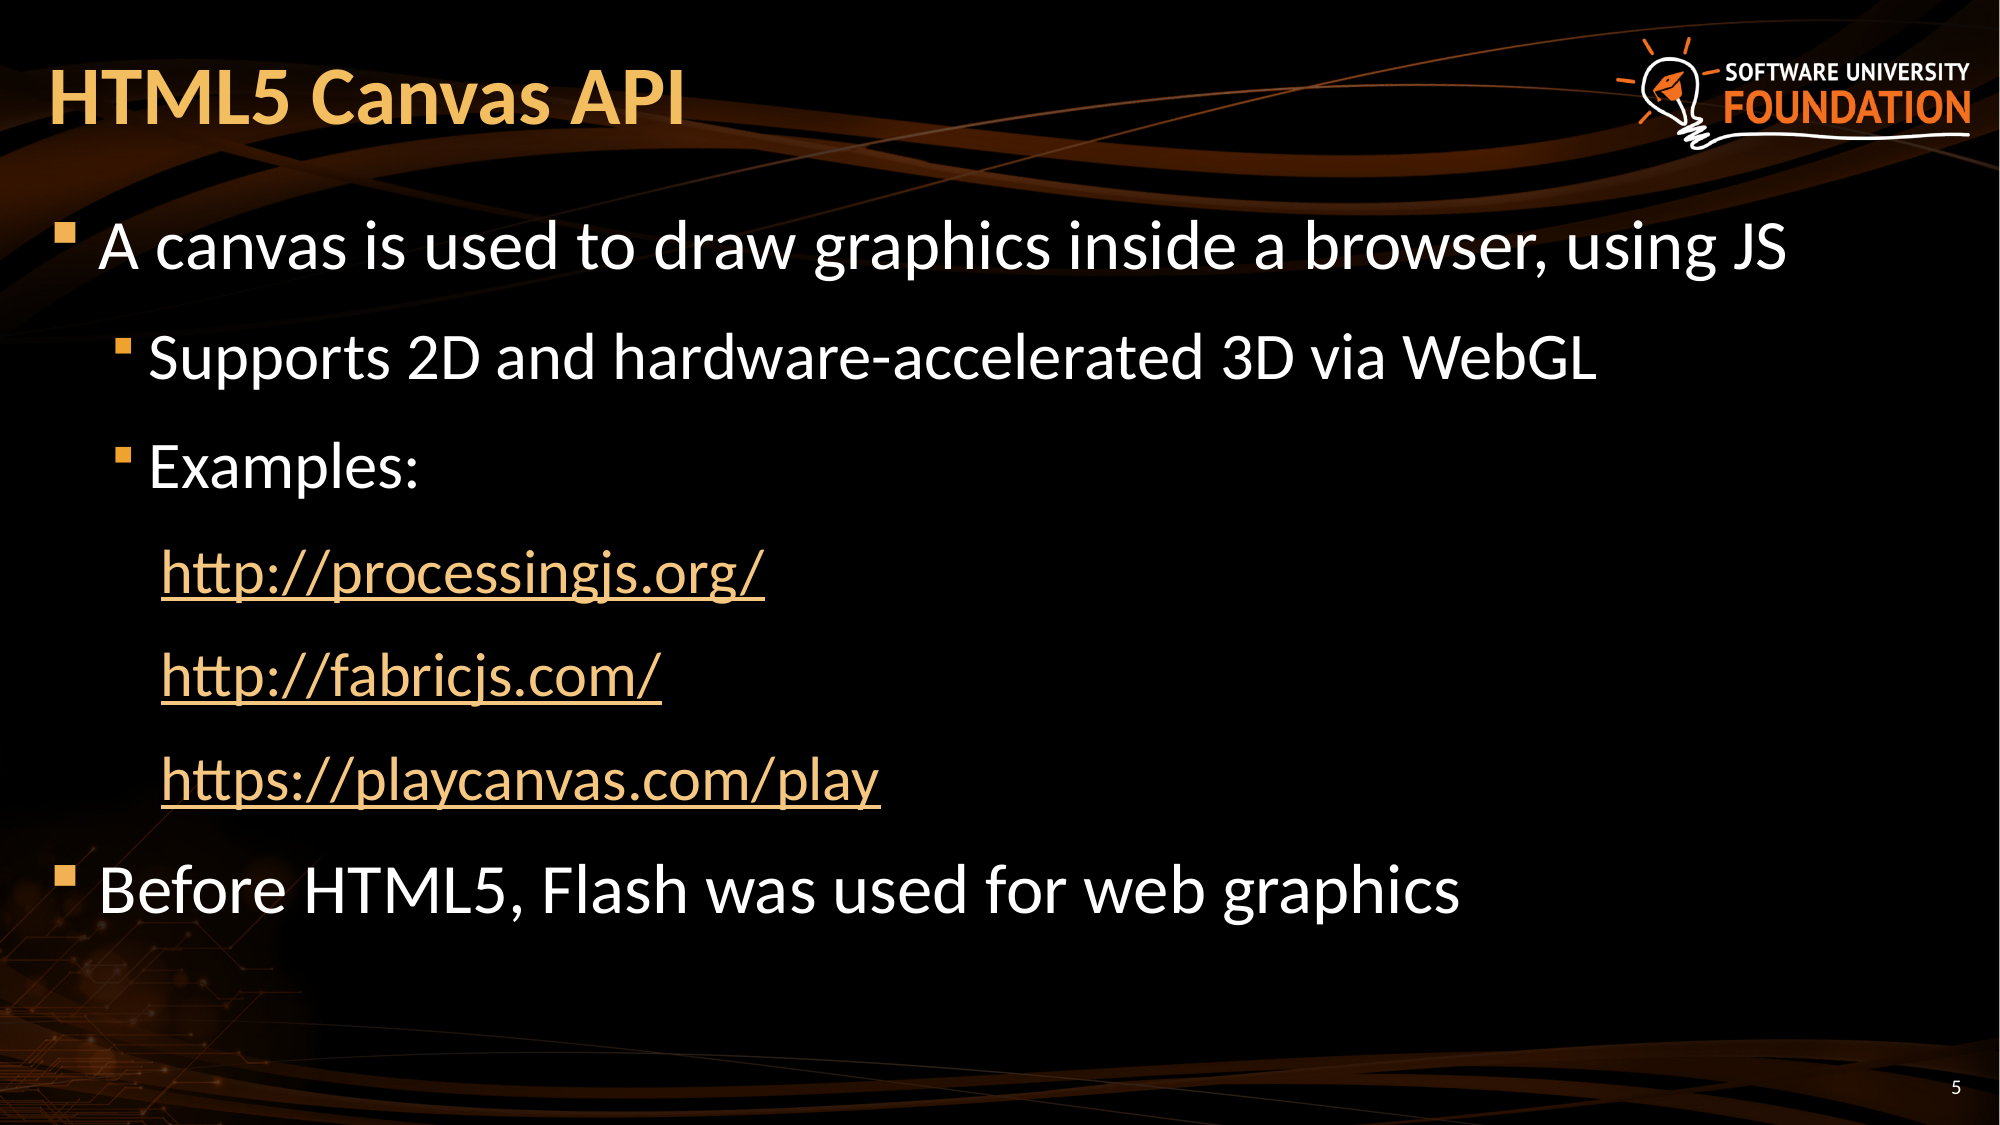

# HTML5 Canvas API
A canvas is used to draw graphics inside a browser, using JS
Supports 2D and hardware-accelerated 3D via WebGL
Examples:
http://processingjs.org/
http://fabricjs.com/
https://playcanvas.com/play
Before HTML5, Flash was used for web graphics
5